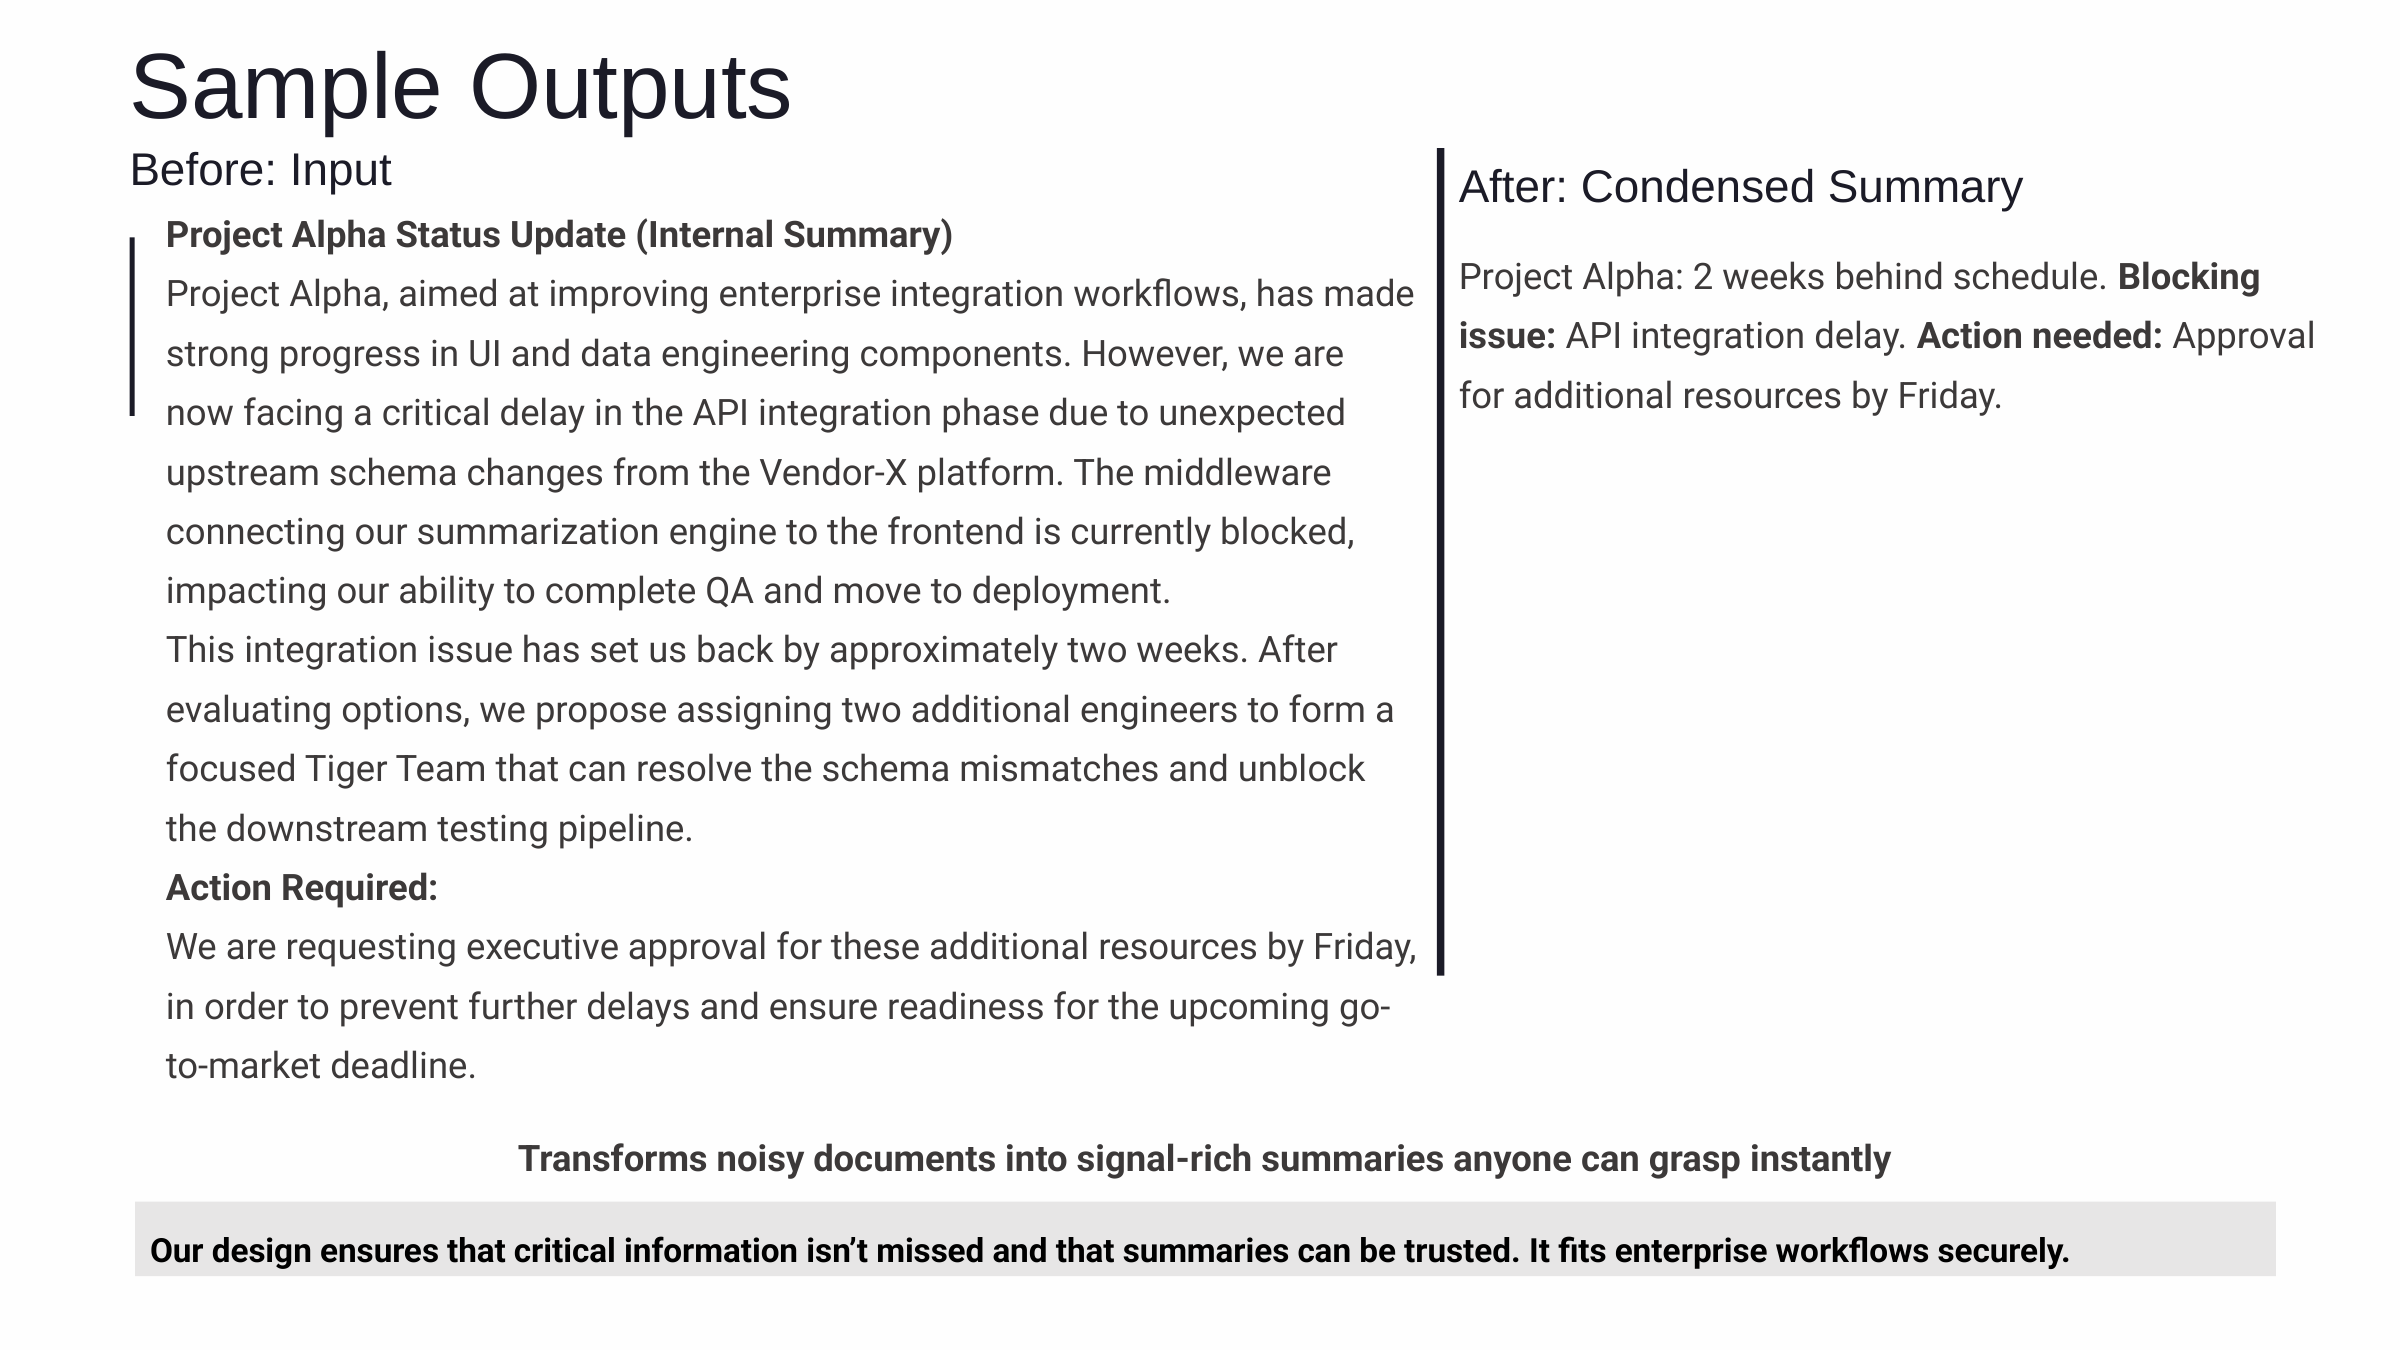

Sample Outputs
Before: Input

After: Condensed Summary
Project Alpha Status Update (Internal Summary)
Project Alpha, aimed at improving enterprise integration workflows, has made strong progress in UI and data engineering components. However, we are now facing a critical delay in the API integration phase due to unexpected upstream schema changes from the Vendor-X platform. The middleware connecting our summarization engine to the frontend is currently blocked, impacting our ability to complete QA and move to deployment.
This integration issue has set us back by approximately two weeks. After evaluating options, we propose assigning two additional engineers to form a focused Tiger Team that can resolve the schema mismatches and unblock the downstream testing pipeline.
Action Required:
We are requesting executive approval for these additional resources by Friday, in order to prevent further delays and ensure readiness for the upcoming go-to-market deadline.

Project Alpha: 2 weeks behind schedule. Blocking issue: API integration delay. Action needed: Approval for additional resources by Friday.
Transforms noisy documents into signal-rich summaries anyone can grasp instantly
Our design ensures that critical information isn’t missed and that summaries can be trusted. It fits enterprise workflows securely.